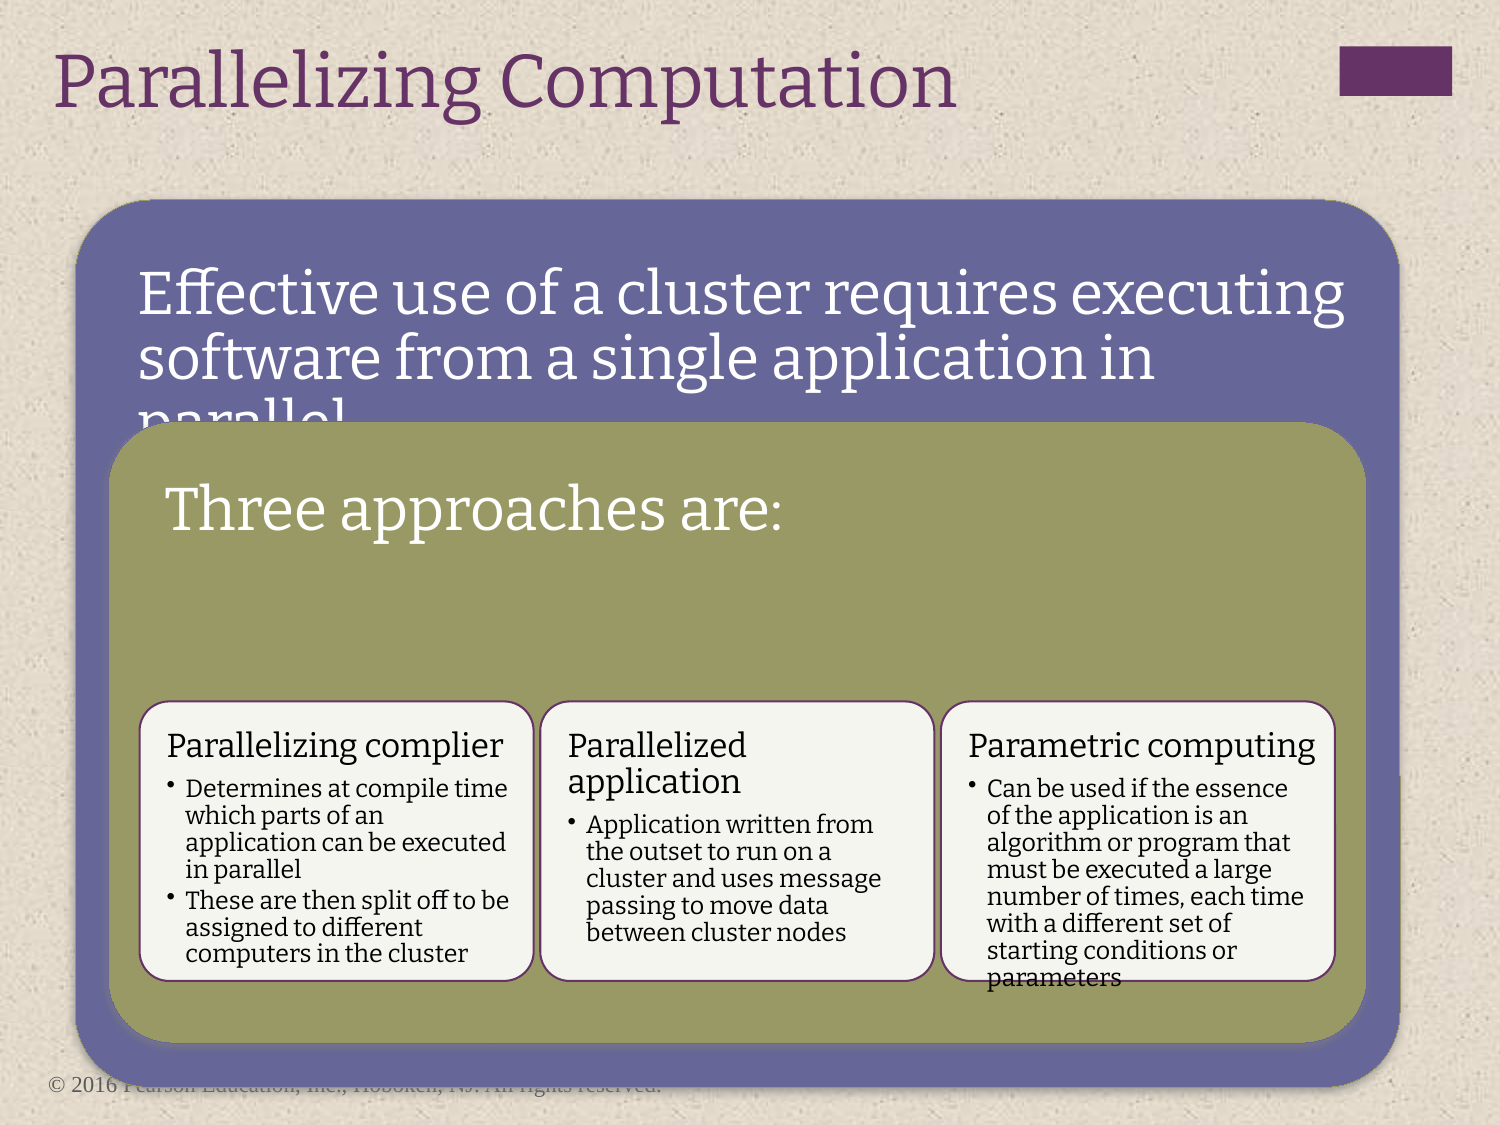

Parallelizing Computation
Effective use of a cluster requires executing software from a single application in parallel
Three approaches are:
Parallelizing complier
Determines at compile time which parts of an application can be executed in parallel
These are then split off to be assigned to different computers in the cluster
Parallelized application
Application written from the outset to run on a cluster and uses message passing to move data between cluster nodes
Parametric computing
Can be used if the essence of the application is an algorithm or program that must be executed a large number of times, each time with a different set of starting conditions or parameters
© 2016 Pearson Education, Inc., Hoboken, NJ. All rights reserved.